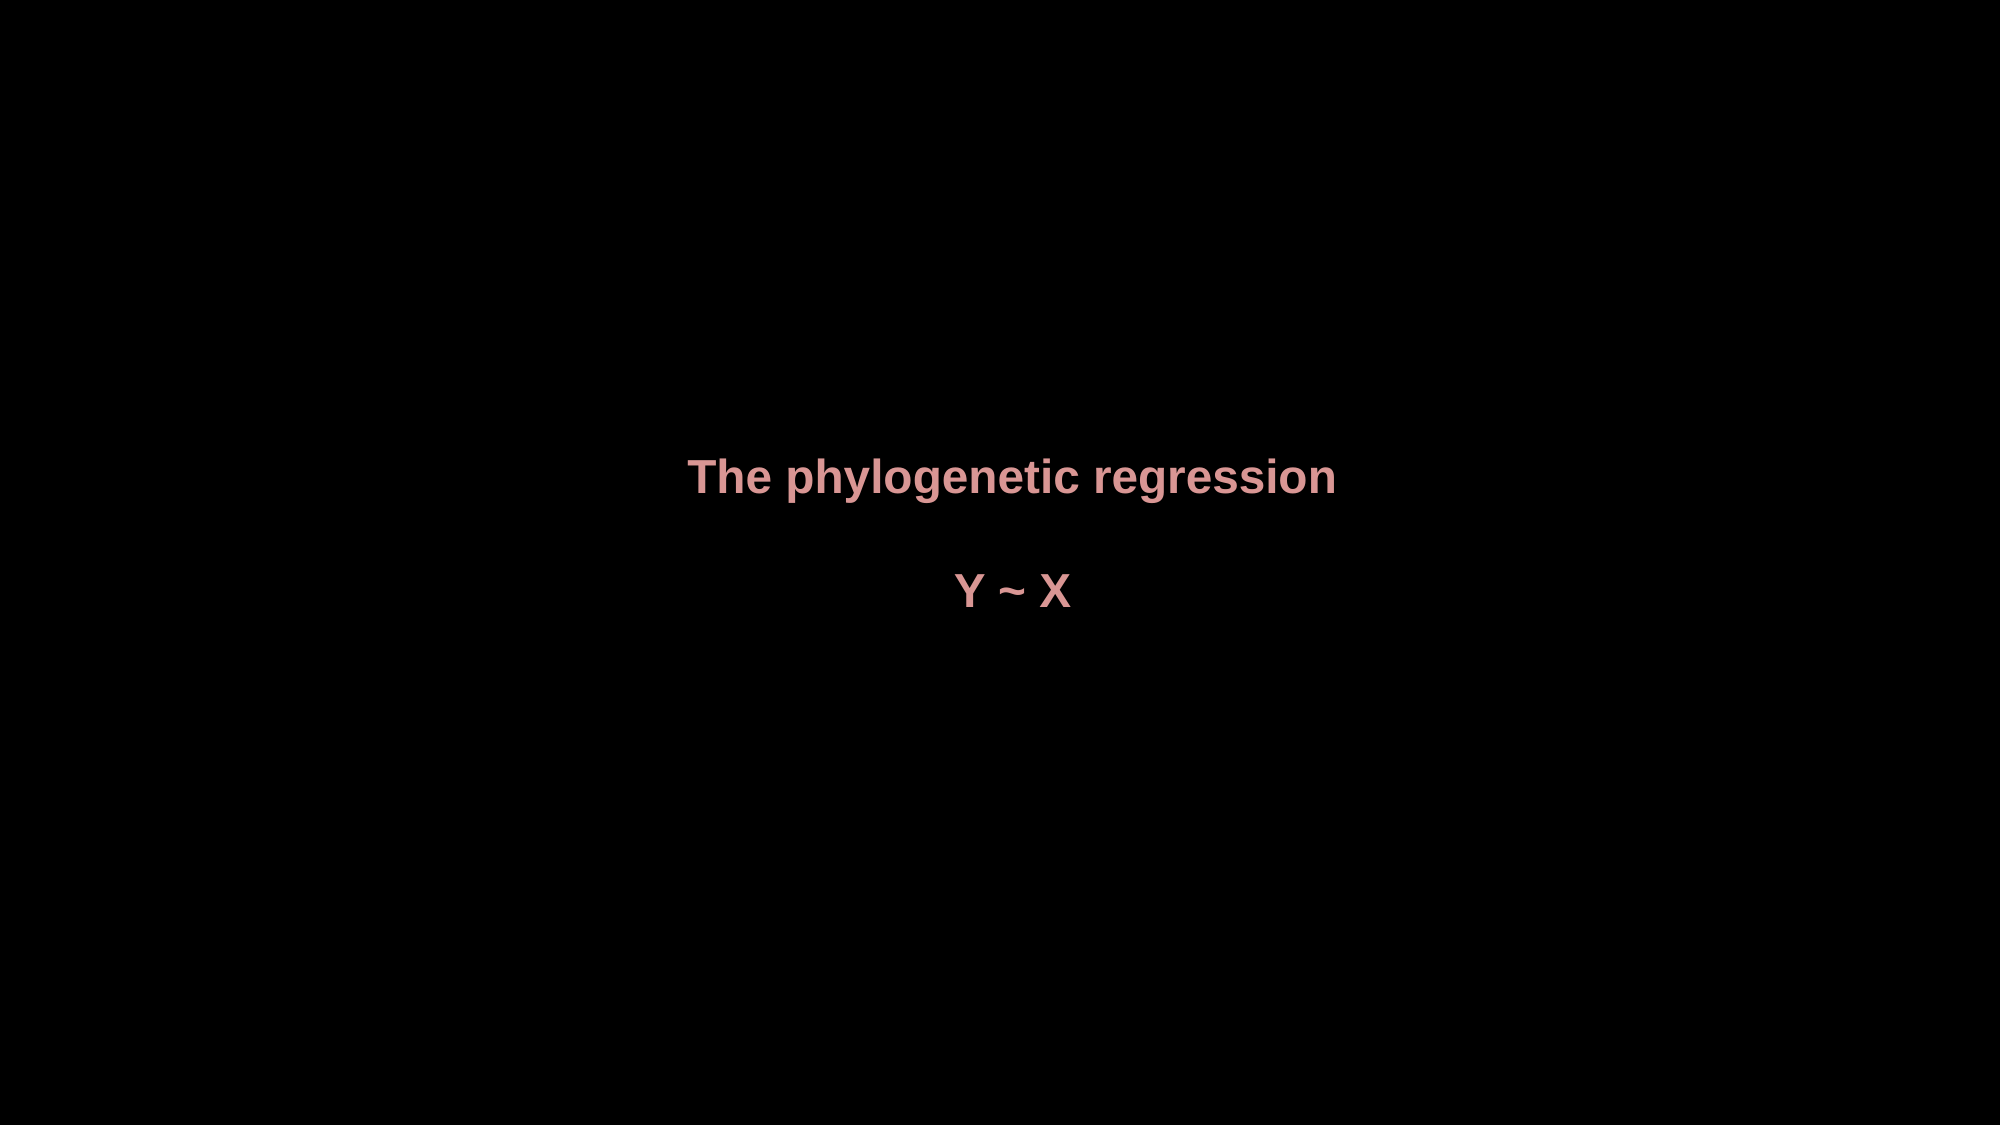

# The phylogenetic regression Y ~ X